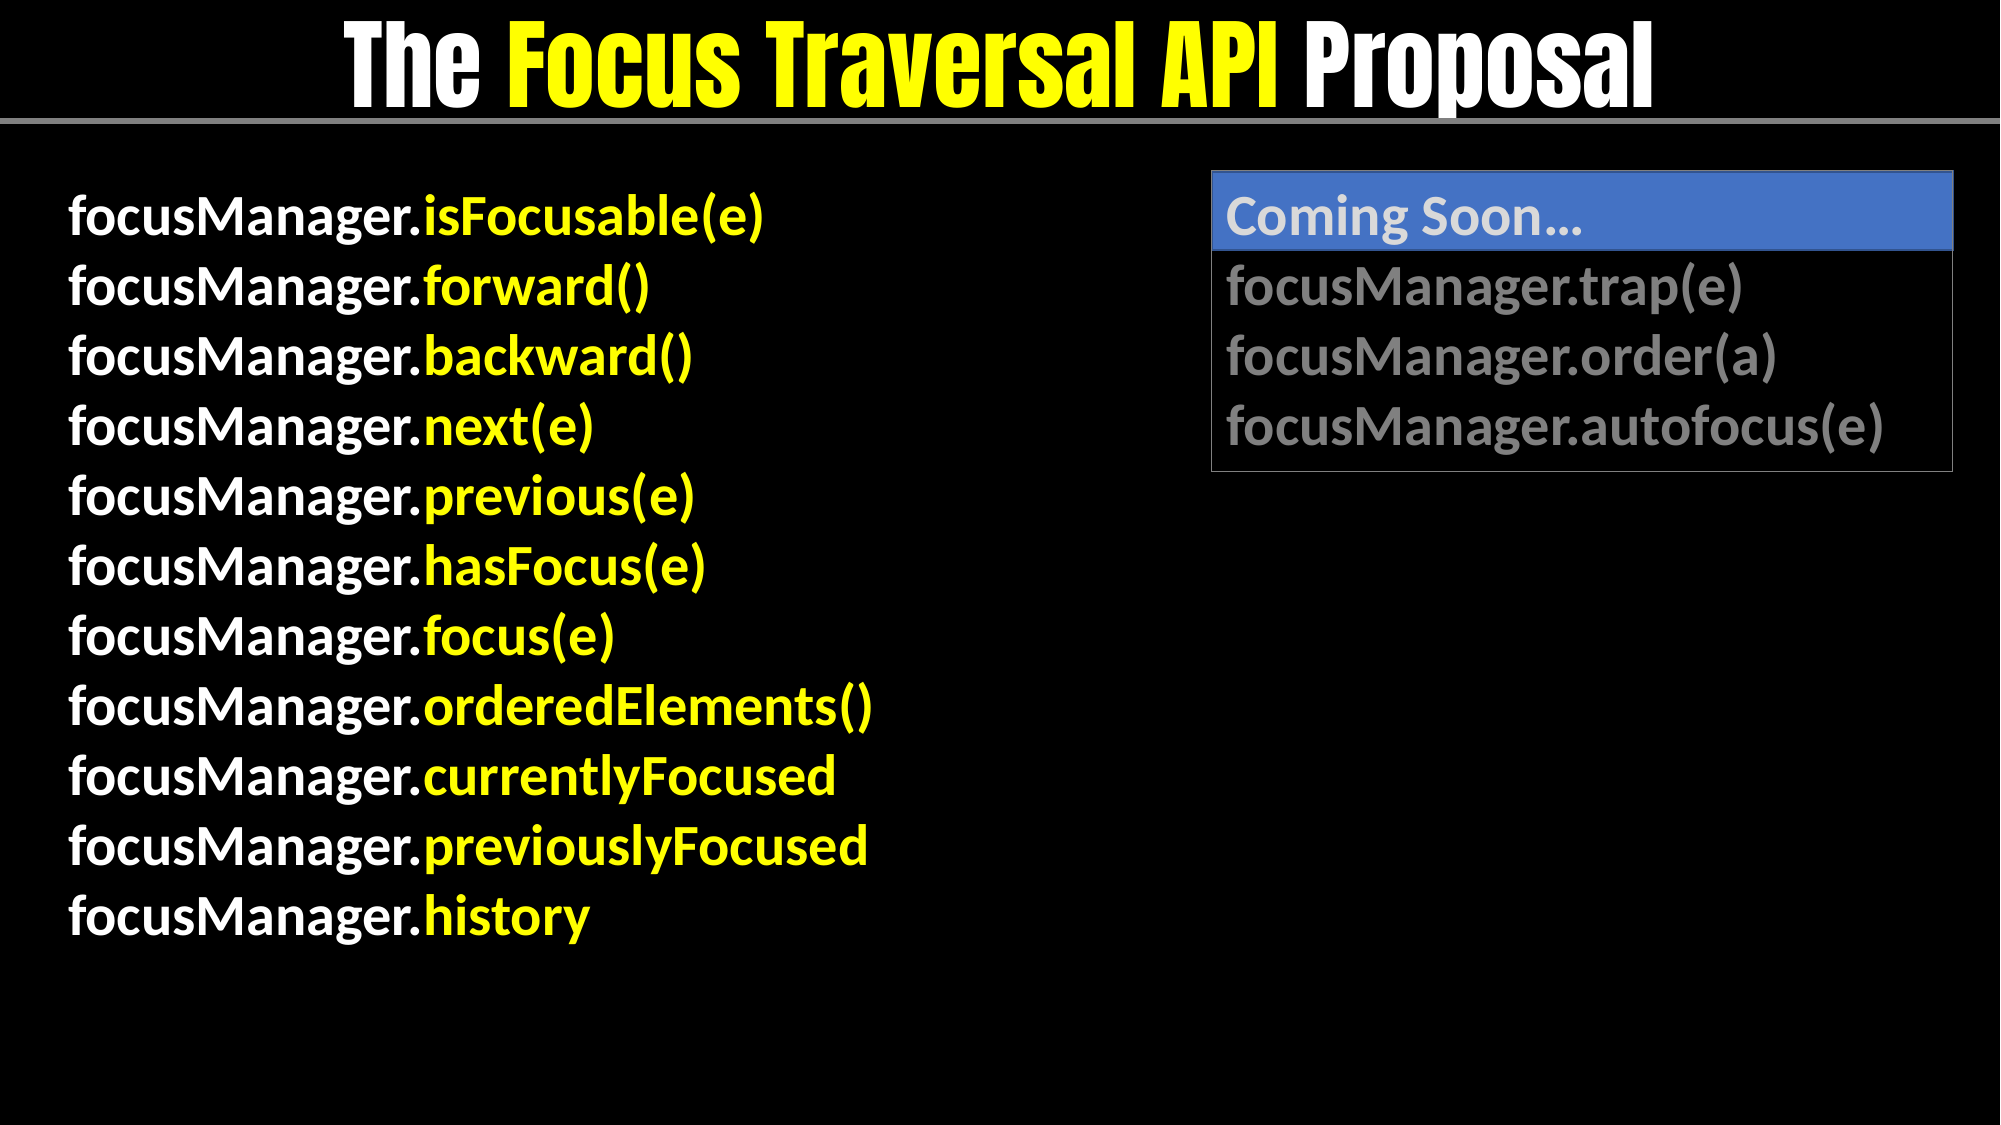

The Focus Traversal API Proposal
focusManager.isFocusable(e)
focusManager.forward()
focusManager.backward()
focusManager.next(e)
focusManager.previous(e)
focusManager.hasFocus(e)
focusManager.focus(e)
focusManager.orderedElements()
focusManager.currentlyFocused
focusManager.previouslyFocused
focusManager.history

Coming Soon…
focusManager.trap(e)
focusManager.order(a)
focusManager.autofocus(e)